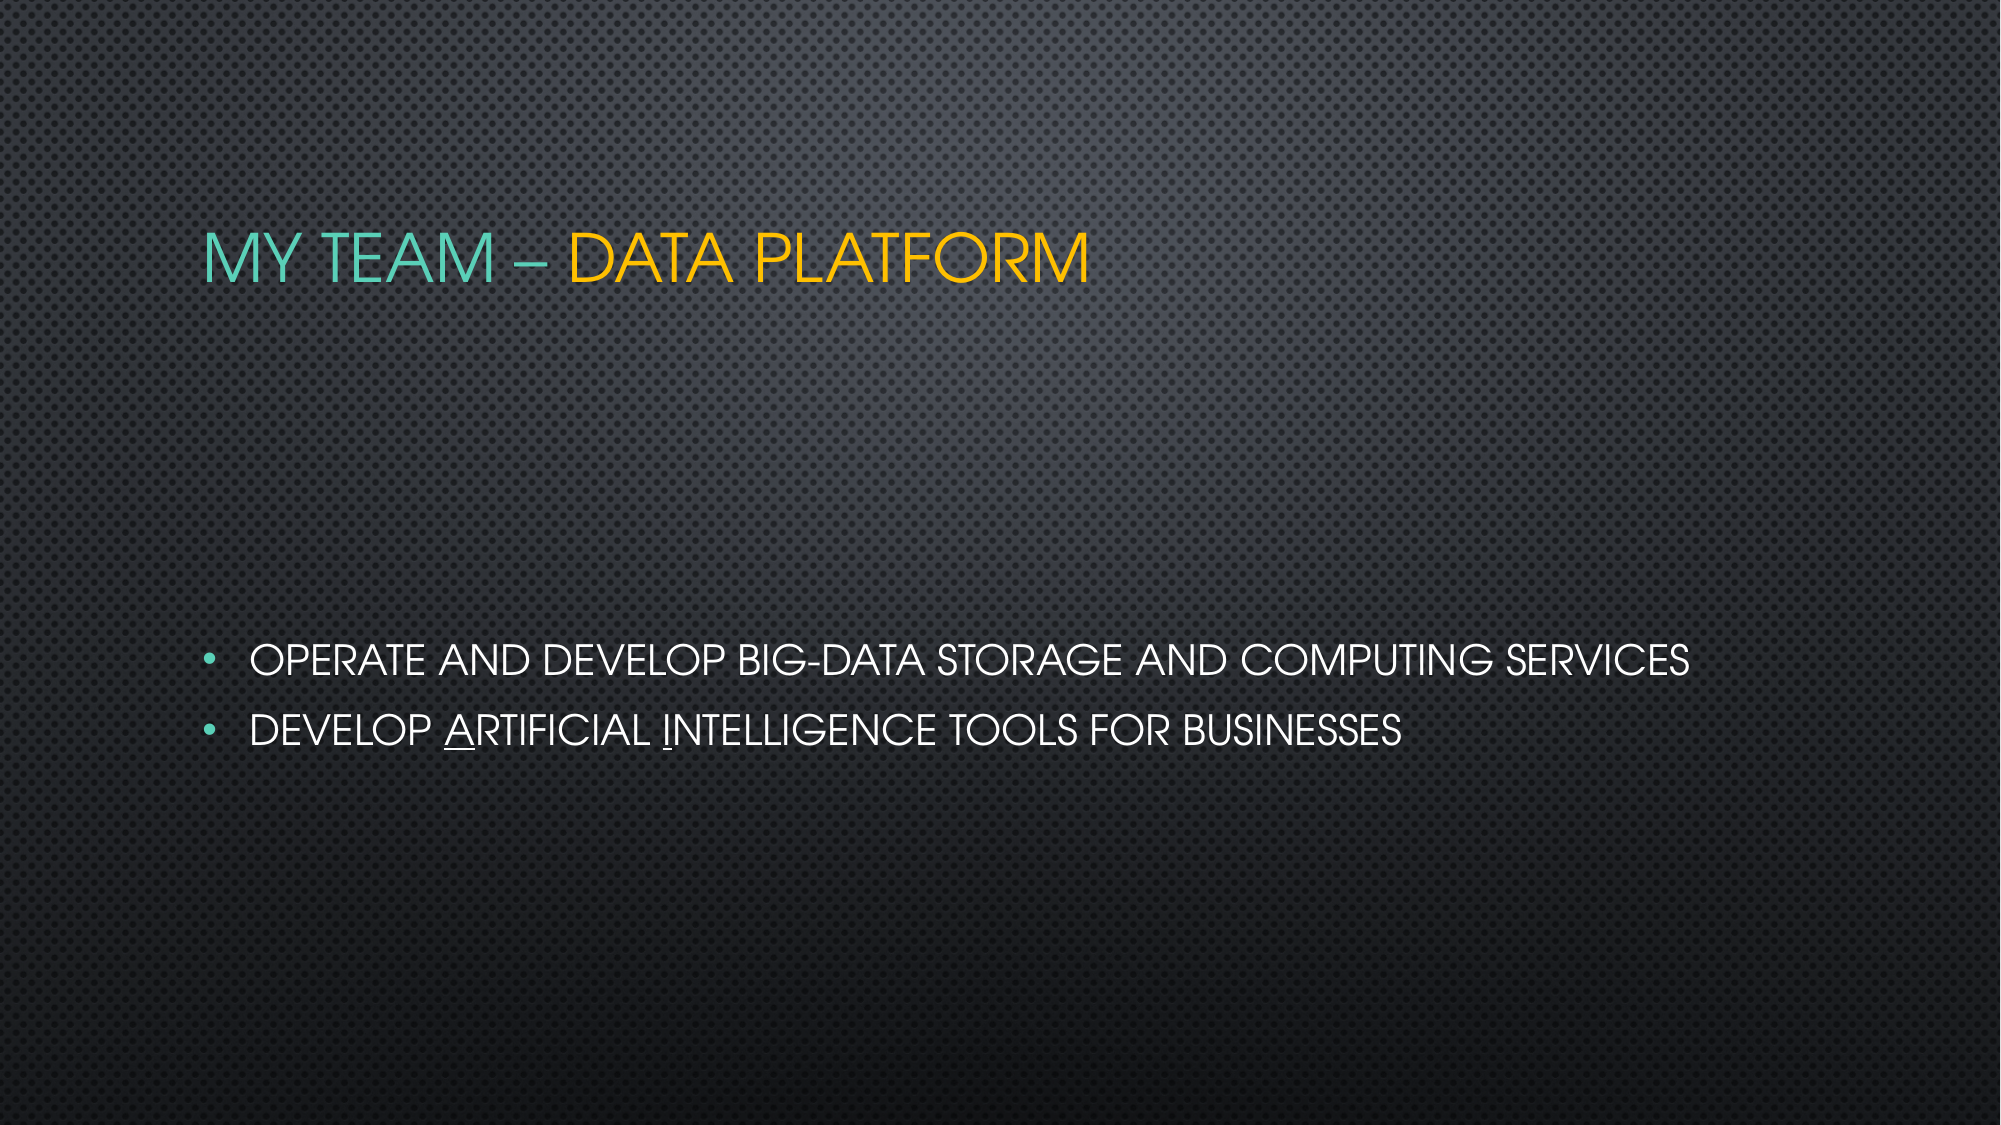

# My TEAM – Data PLATFORM
Operate and develop big-data storage and computing services
Develop Artificial Intelligence Tools for businesses